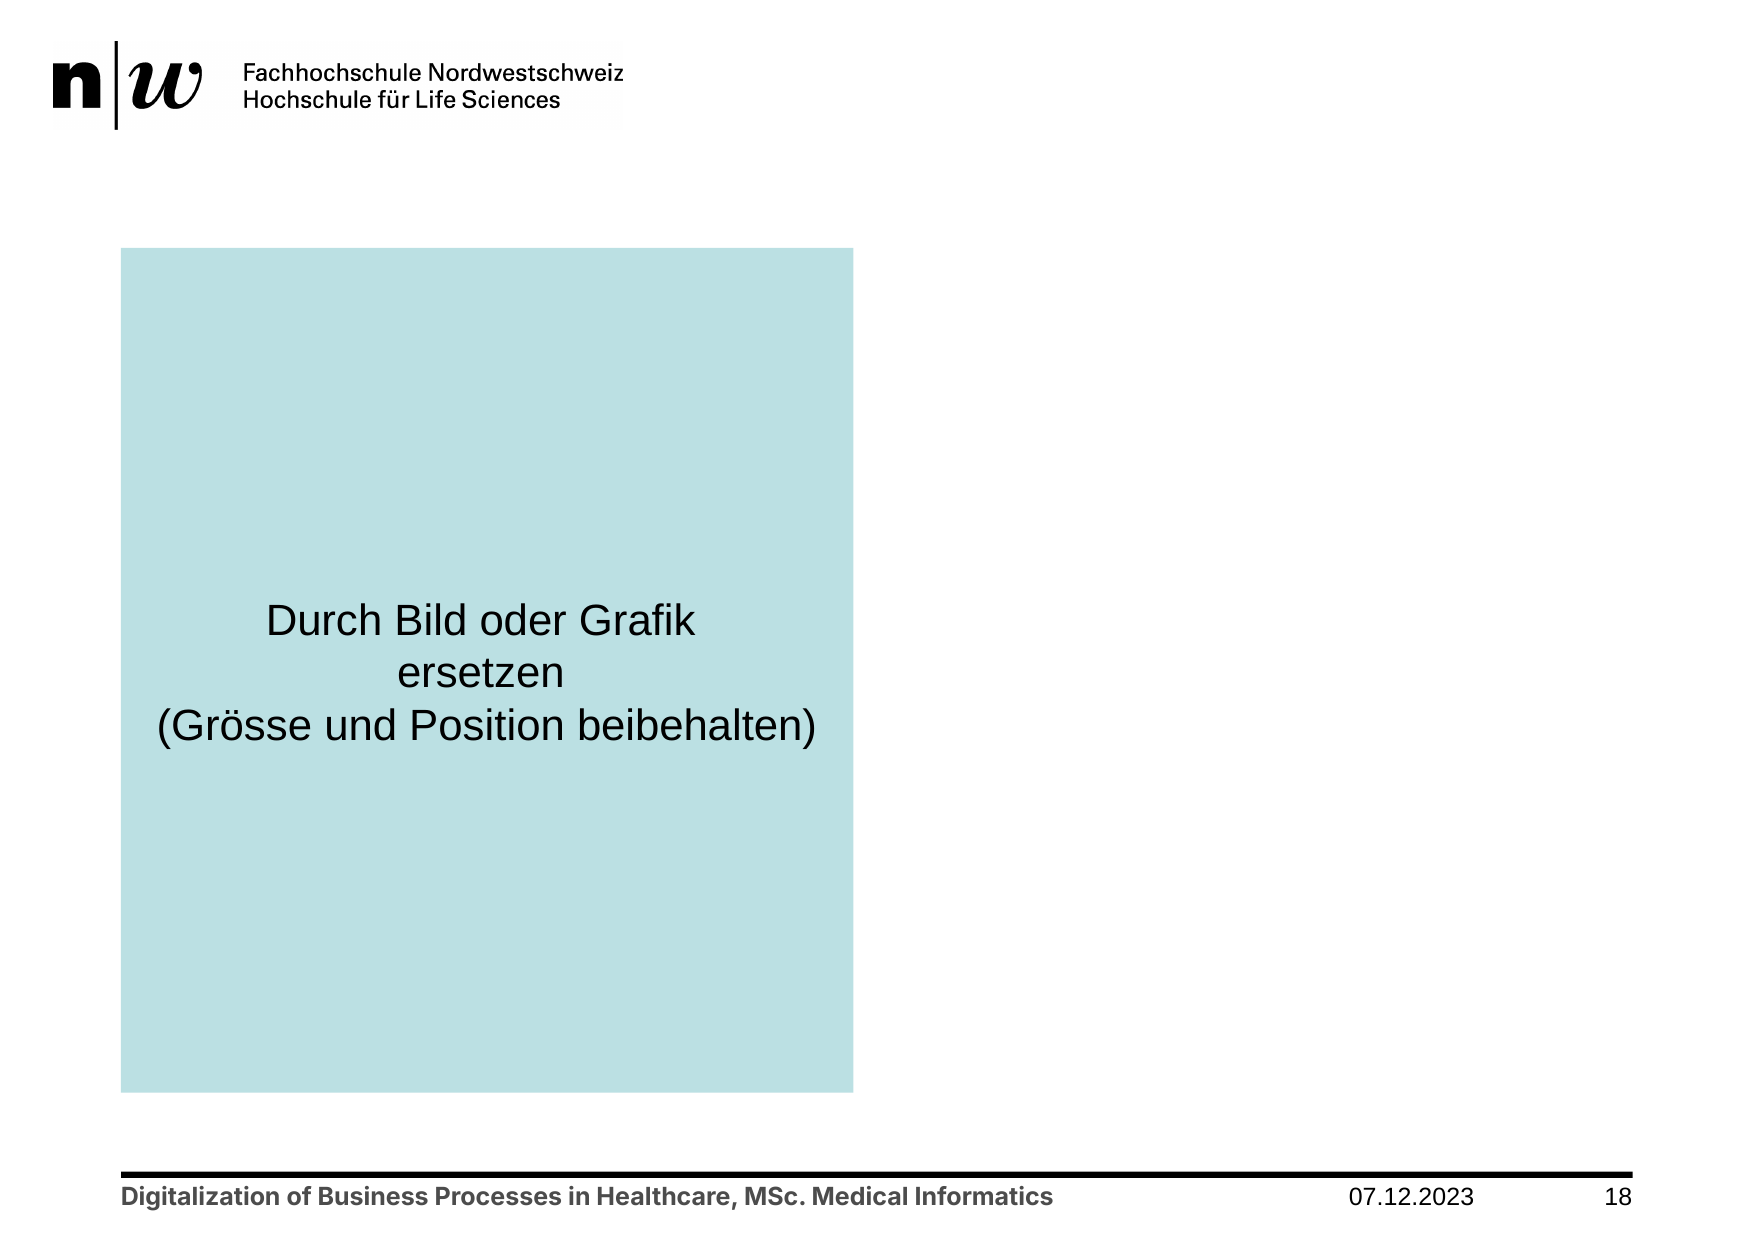

#
Durch Bild oder Grafik
ersetzen
(Grösse und Position beibehalten)

Digitalization of Business Processes in Healthcare, MSc. Medical Informatics
07.12.2023
18